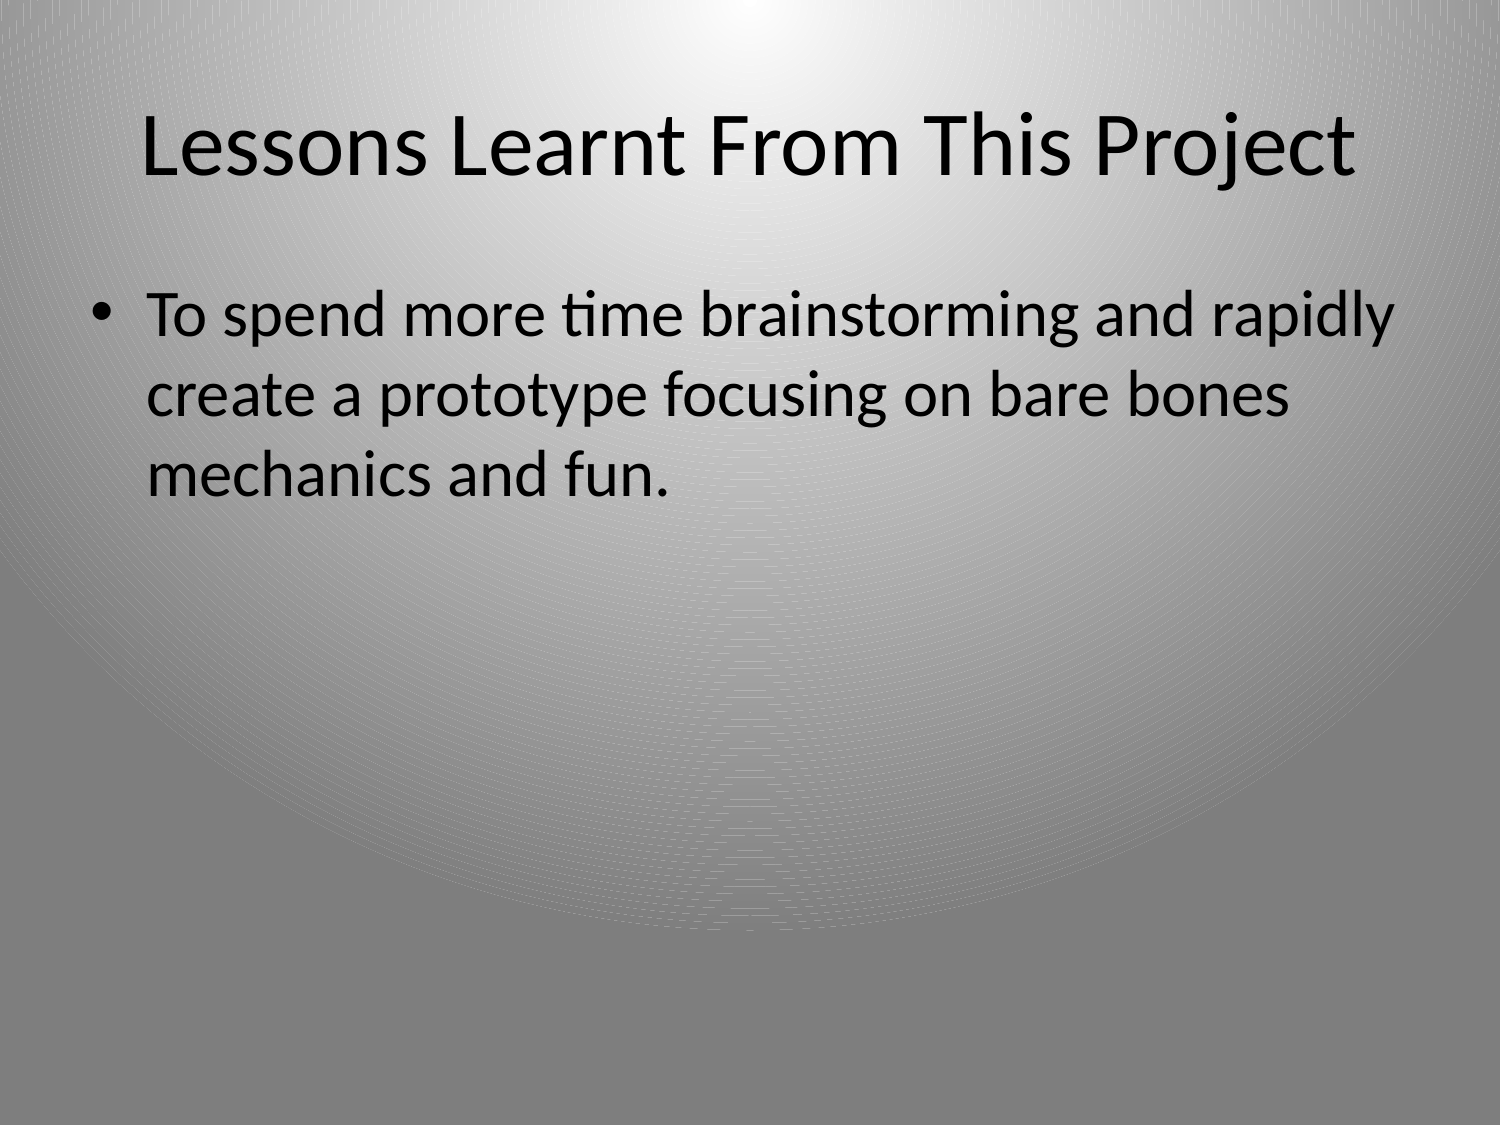

# Lessons Learnt From This Project
To spend more time brainstorming and rapidly create a prototype focusing on bare bones mechanics and fun.